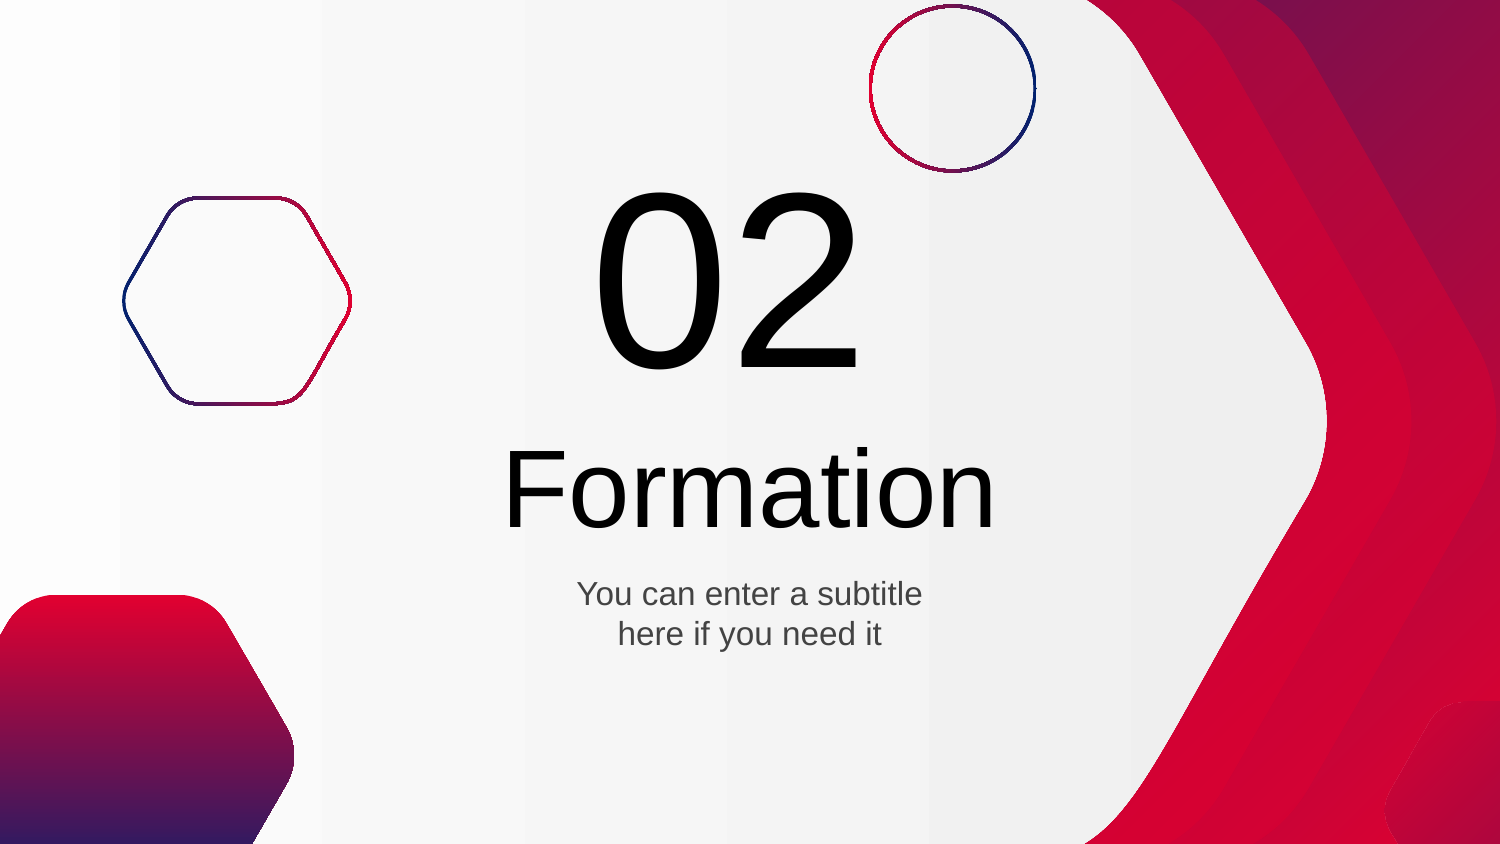

02

# Formation
You can enter a subtitle here if you need it